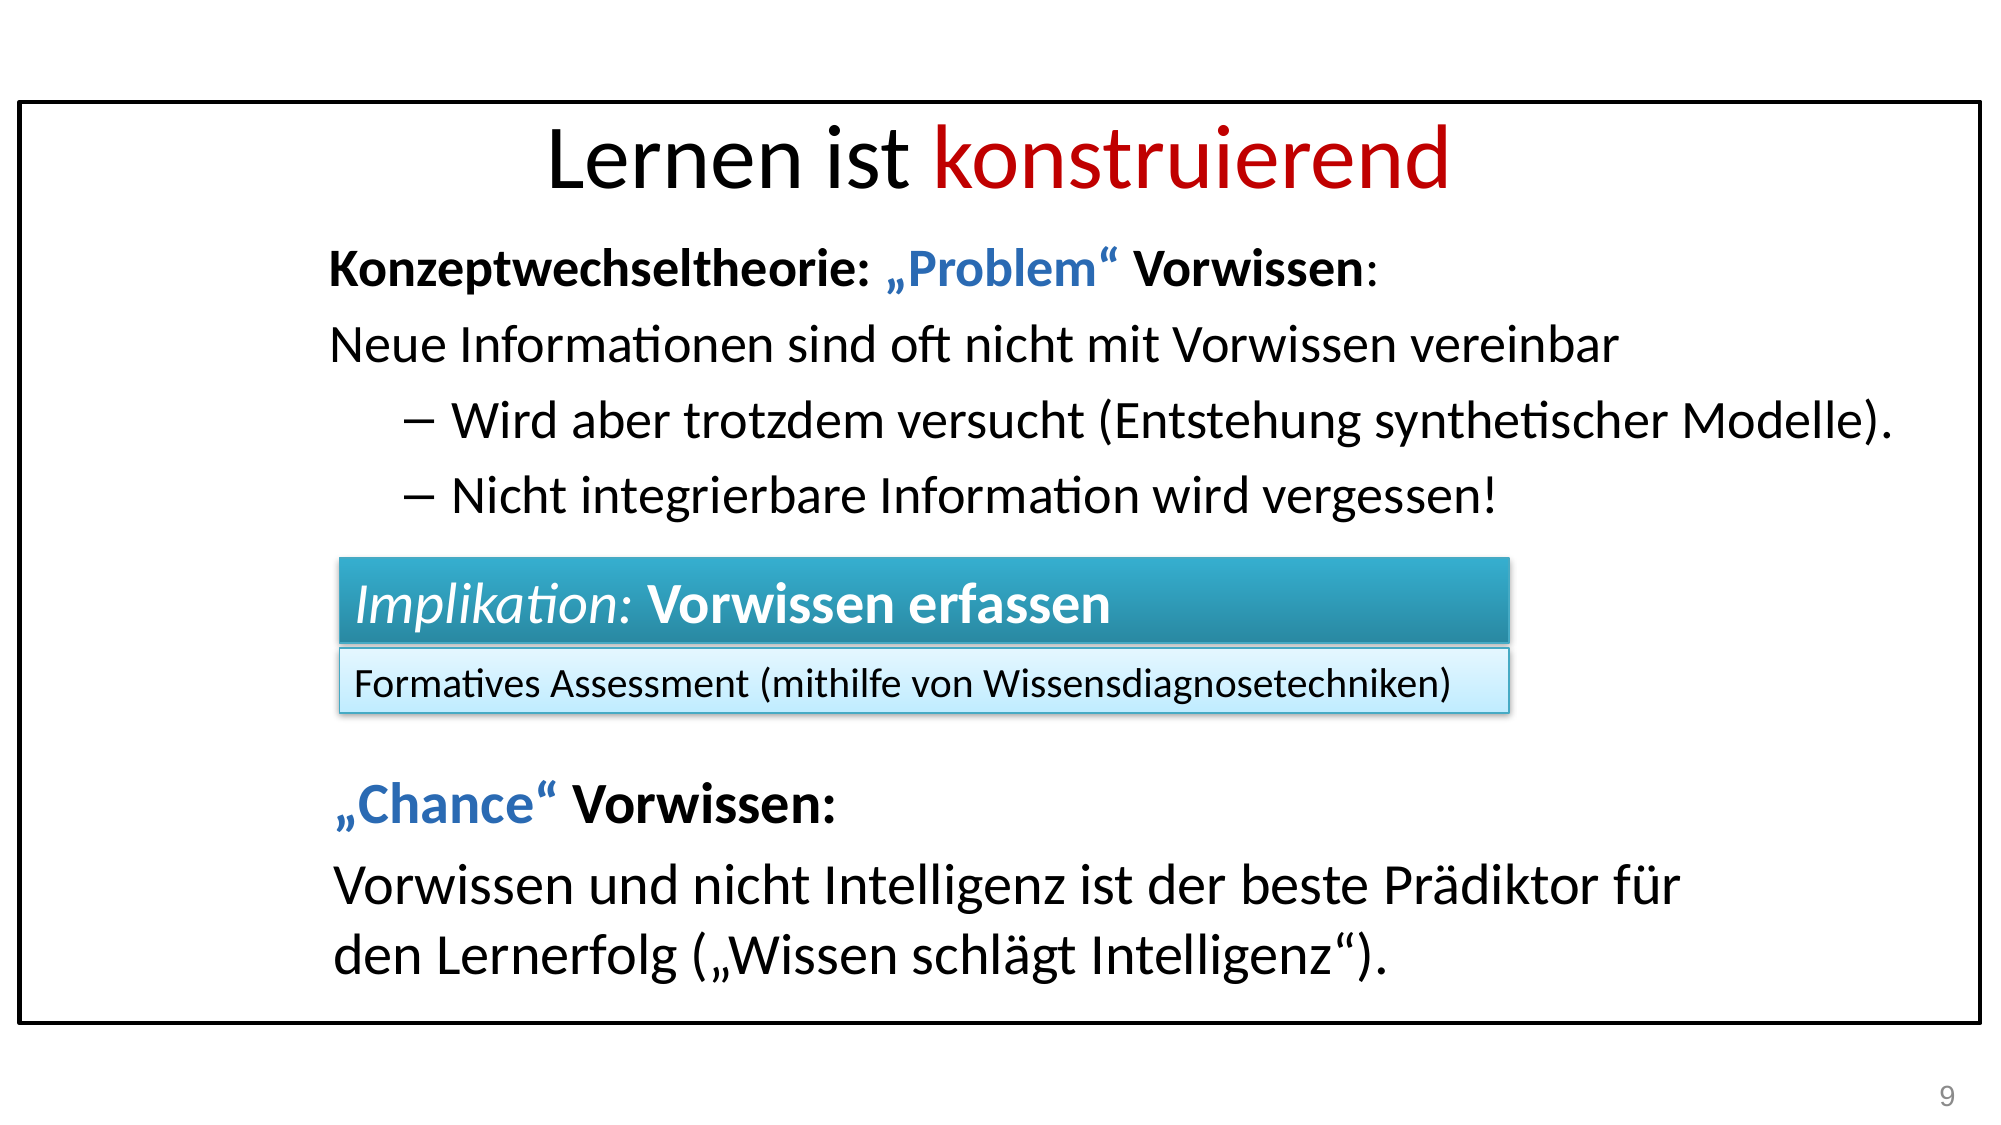

# Lernen ist konstruierend

Konzeptwechseltheorie: „Problem“ Vorwissen:
Neue Informationen sind oft nicht mit Vorwissen vereinbar
Wird aber trotzdem versucht (Entstehung synthetischer Modelle).
Nicht integrierbare Information wird vergessen!
Implikation: Vorwissen erfassen
Formatives Assessment (mithilfe von Wissensdiagnosetechniken)
„Chance“ Vorwissen:
Vorwissen und nicht Intelligenz ist der beste Prädiktor für den Lernerfolg („Wissen schlägt Intelligenz“).
9